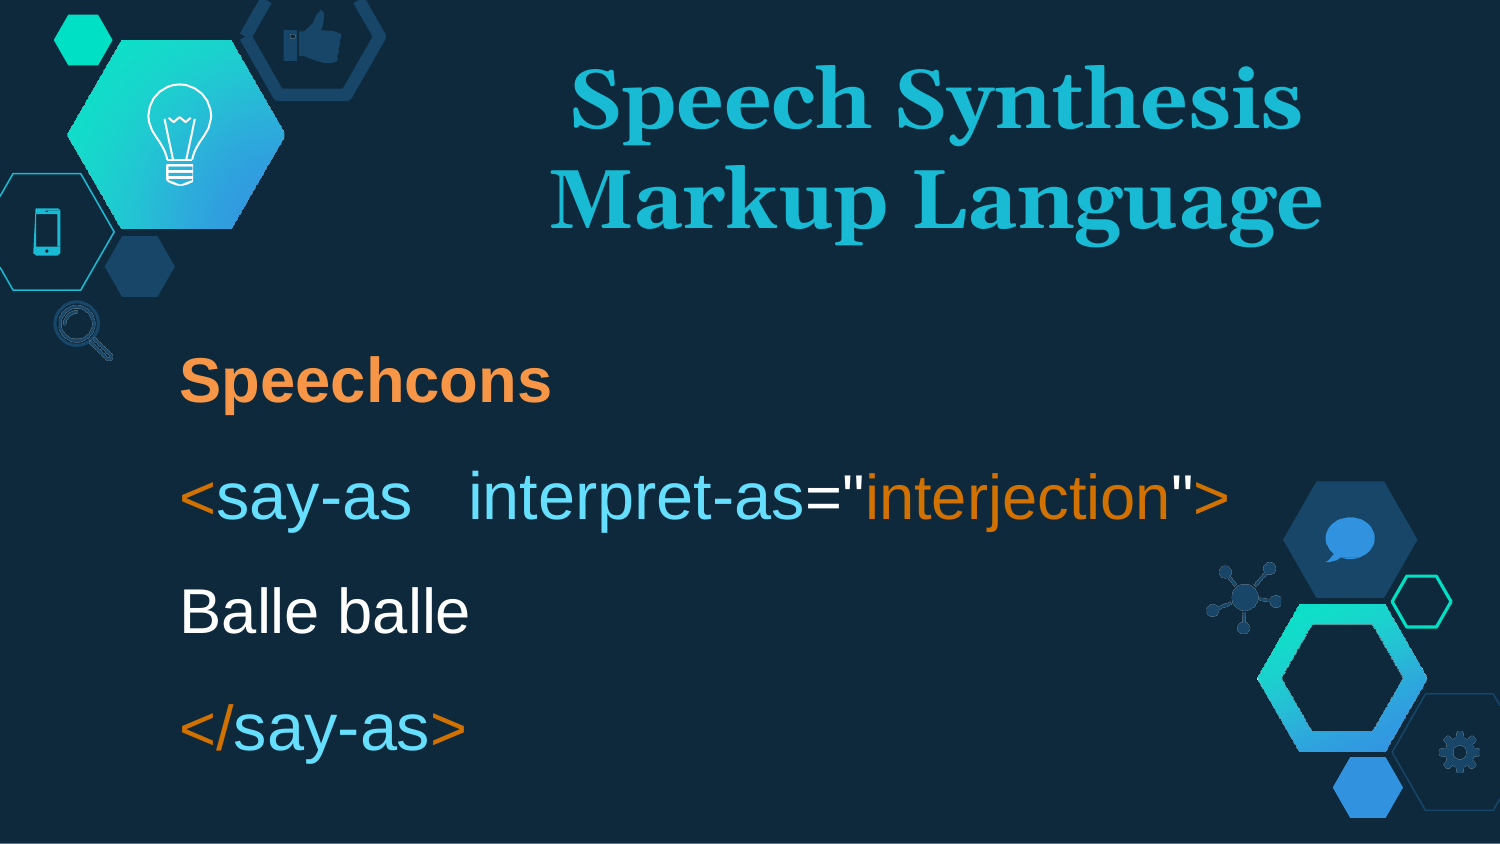

Speech Synthesis Markup Language

Speechcons
<say-as   interpret-as="interjection">
Balle balle
</say-as>